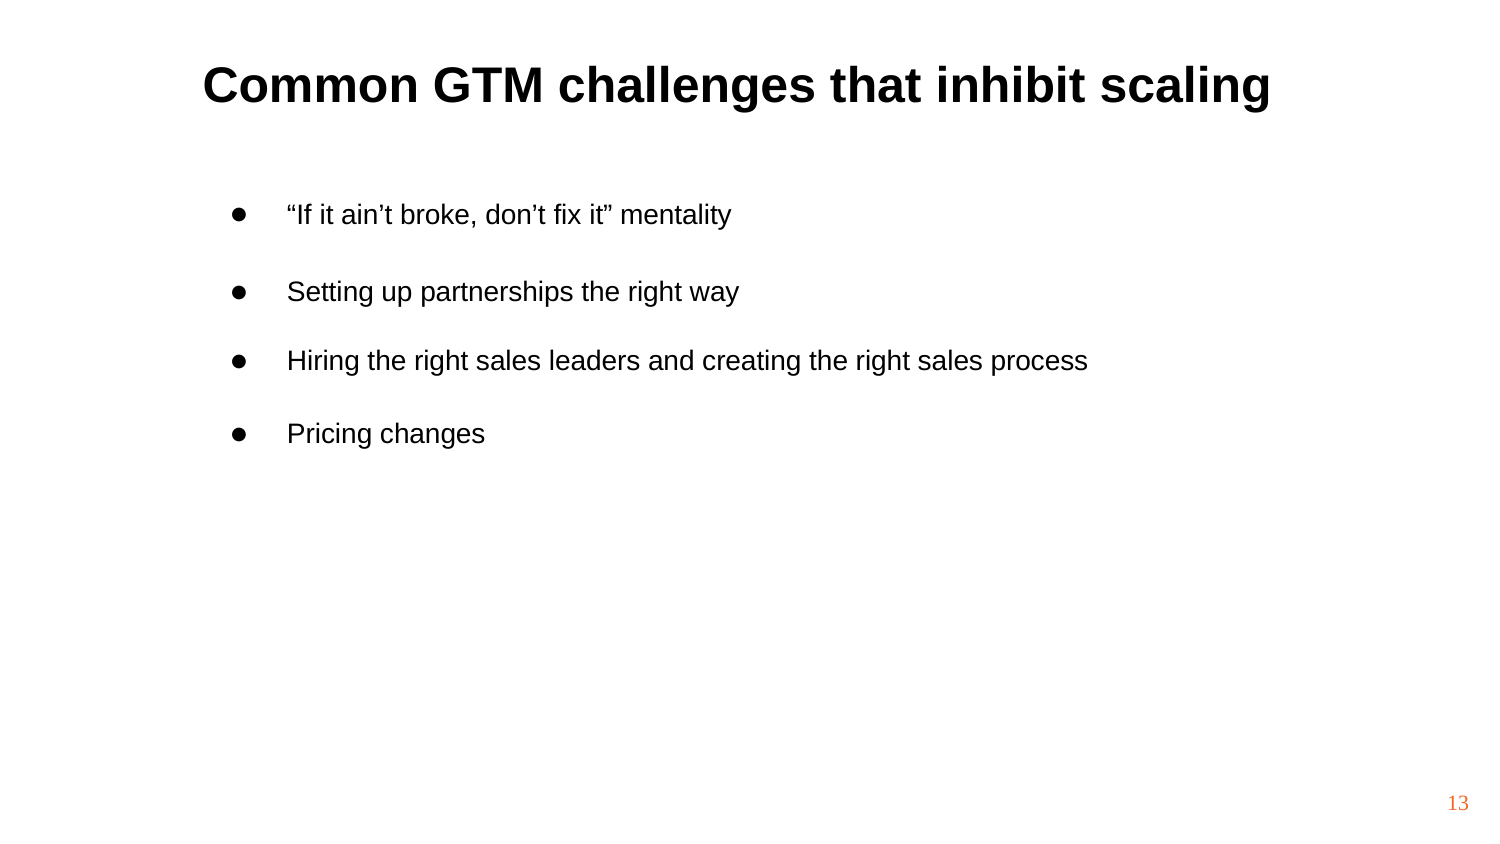

# Common GTM challenges that inhibit scaling

“If it ain’t broke, don’t fix it” mentality

Setting up partnerships the right way

Hiring the right sales leaders and creating the right sales process

Pricing changes

13